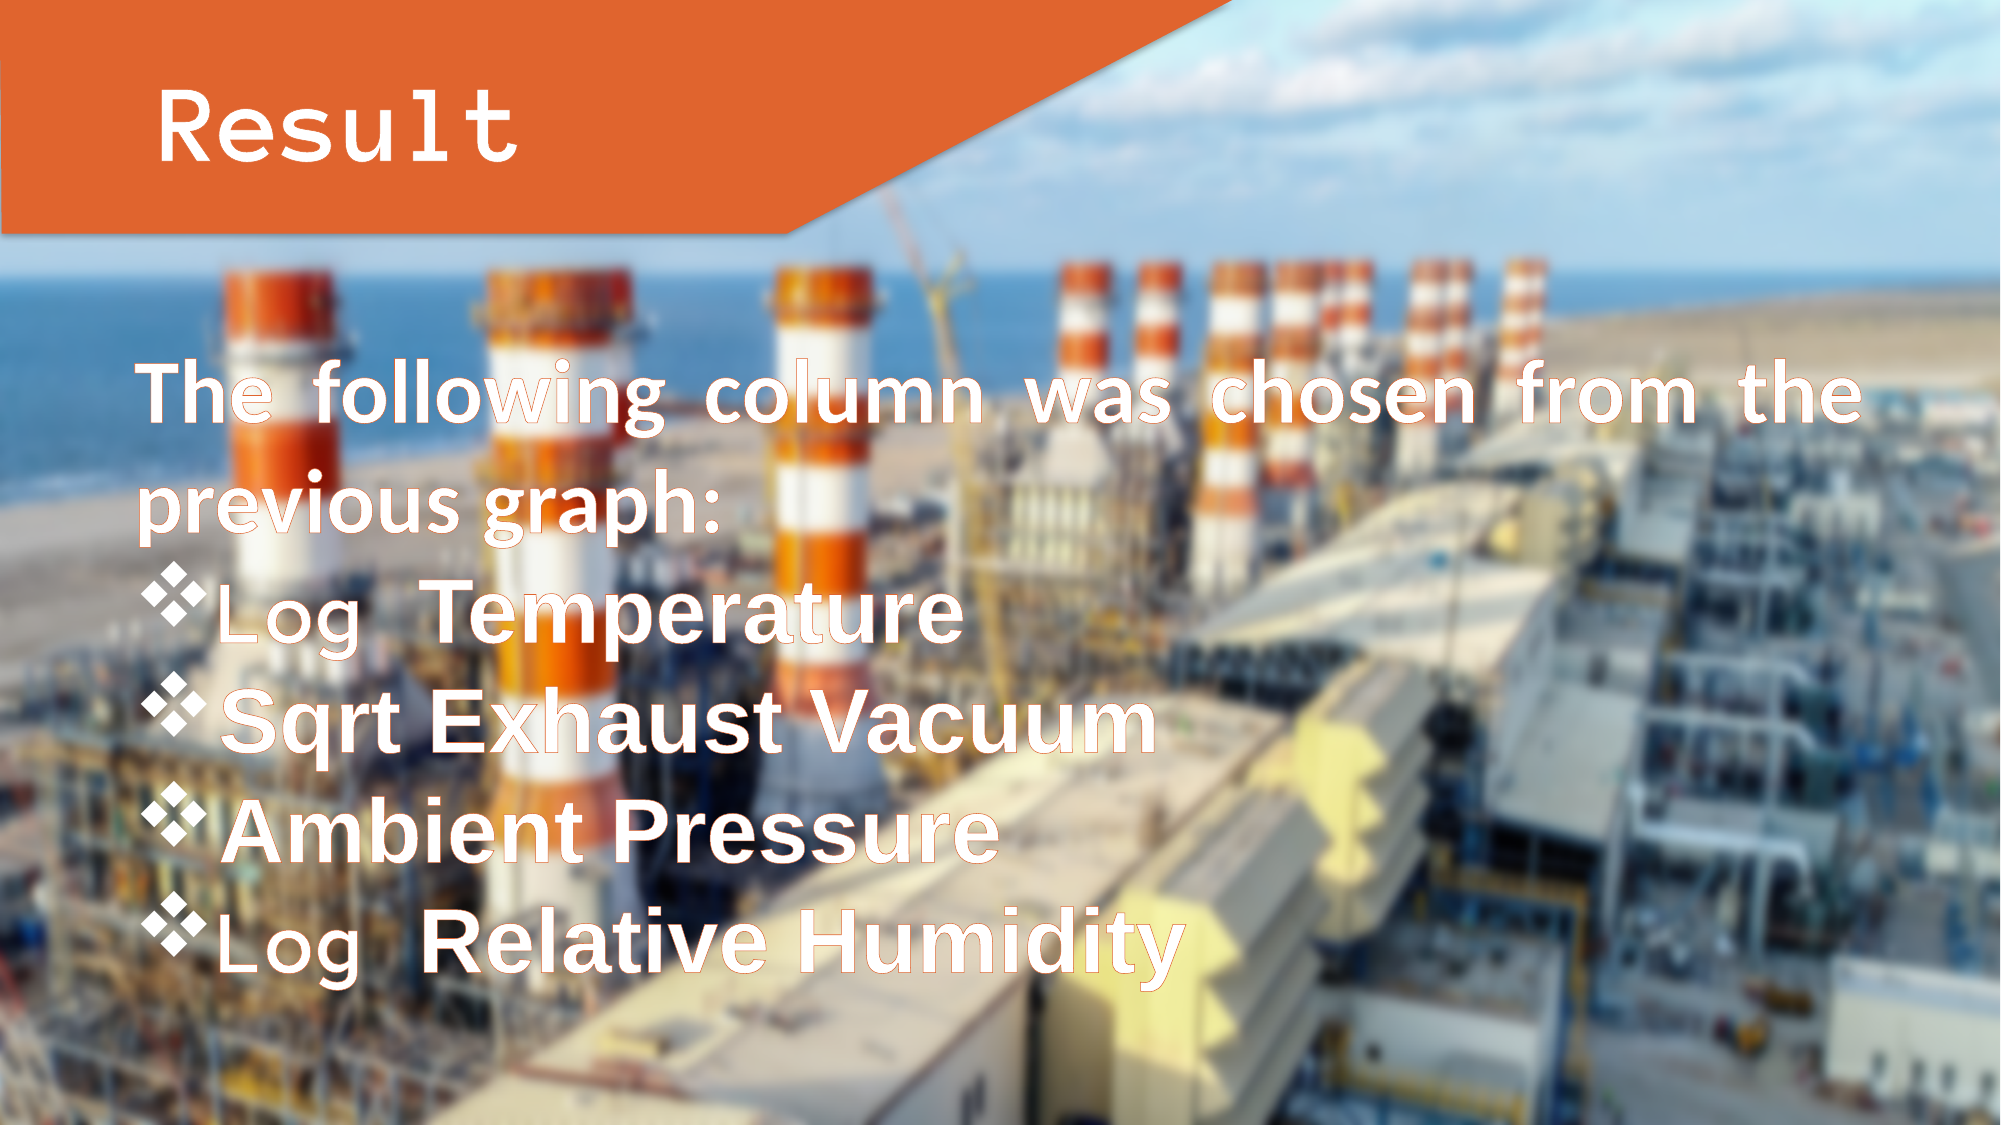

Result
The following column was chosen from the previous graph:
Log Temperature
Sqrt Exhaust Vacuum
Ambient Pressure
Log Relative Humidity